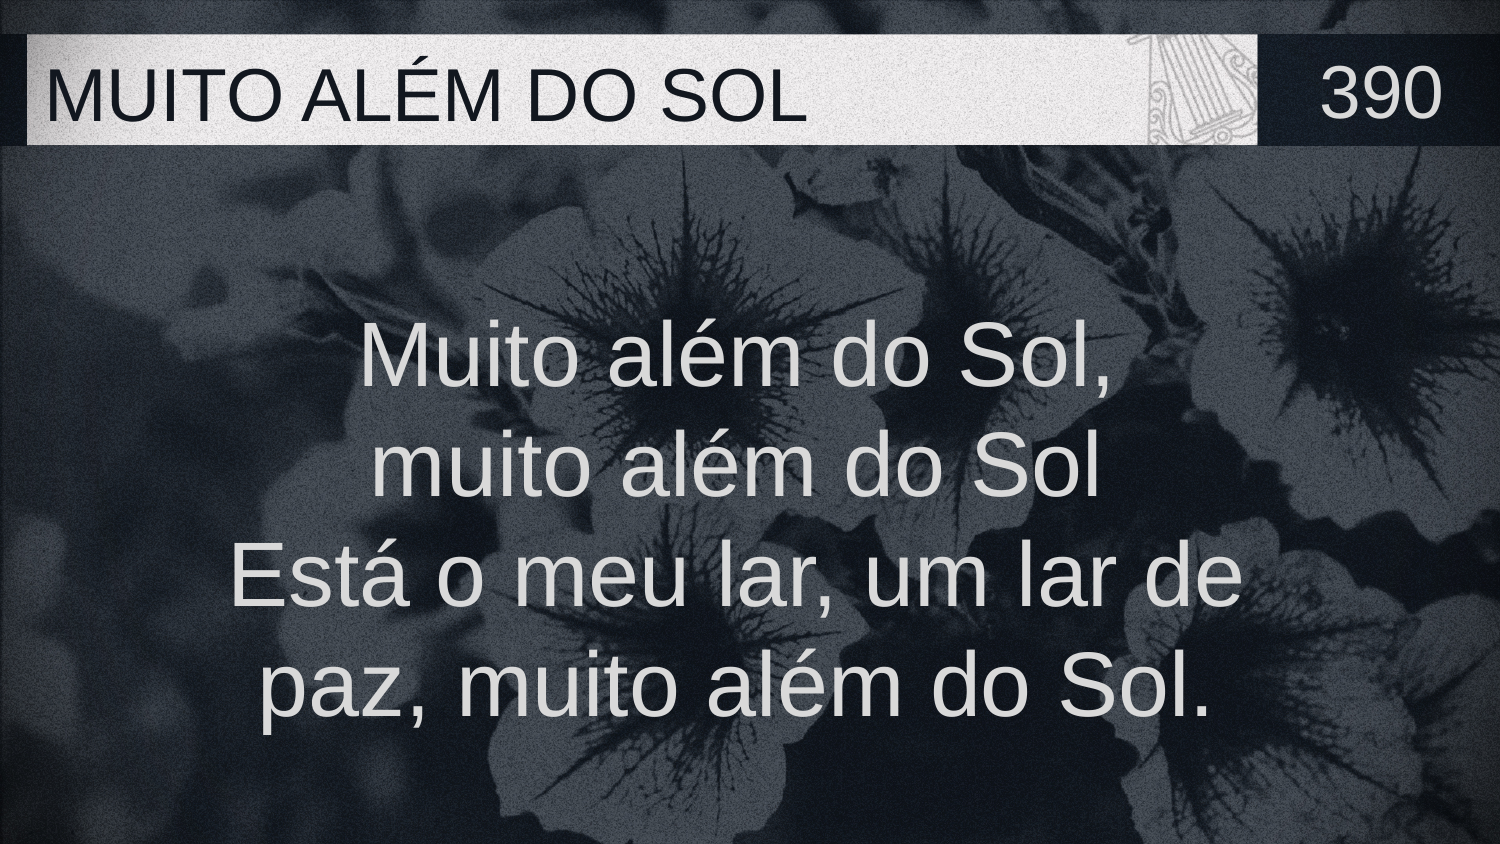

# MUITO ALÉM DO SOL
390
Muito além do Sol,
muito além do Sol
Está o meu lar, um lar de
paz, muito além do Sol.